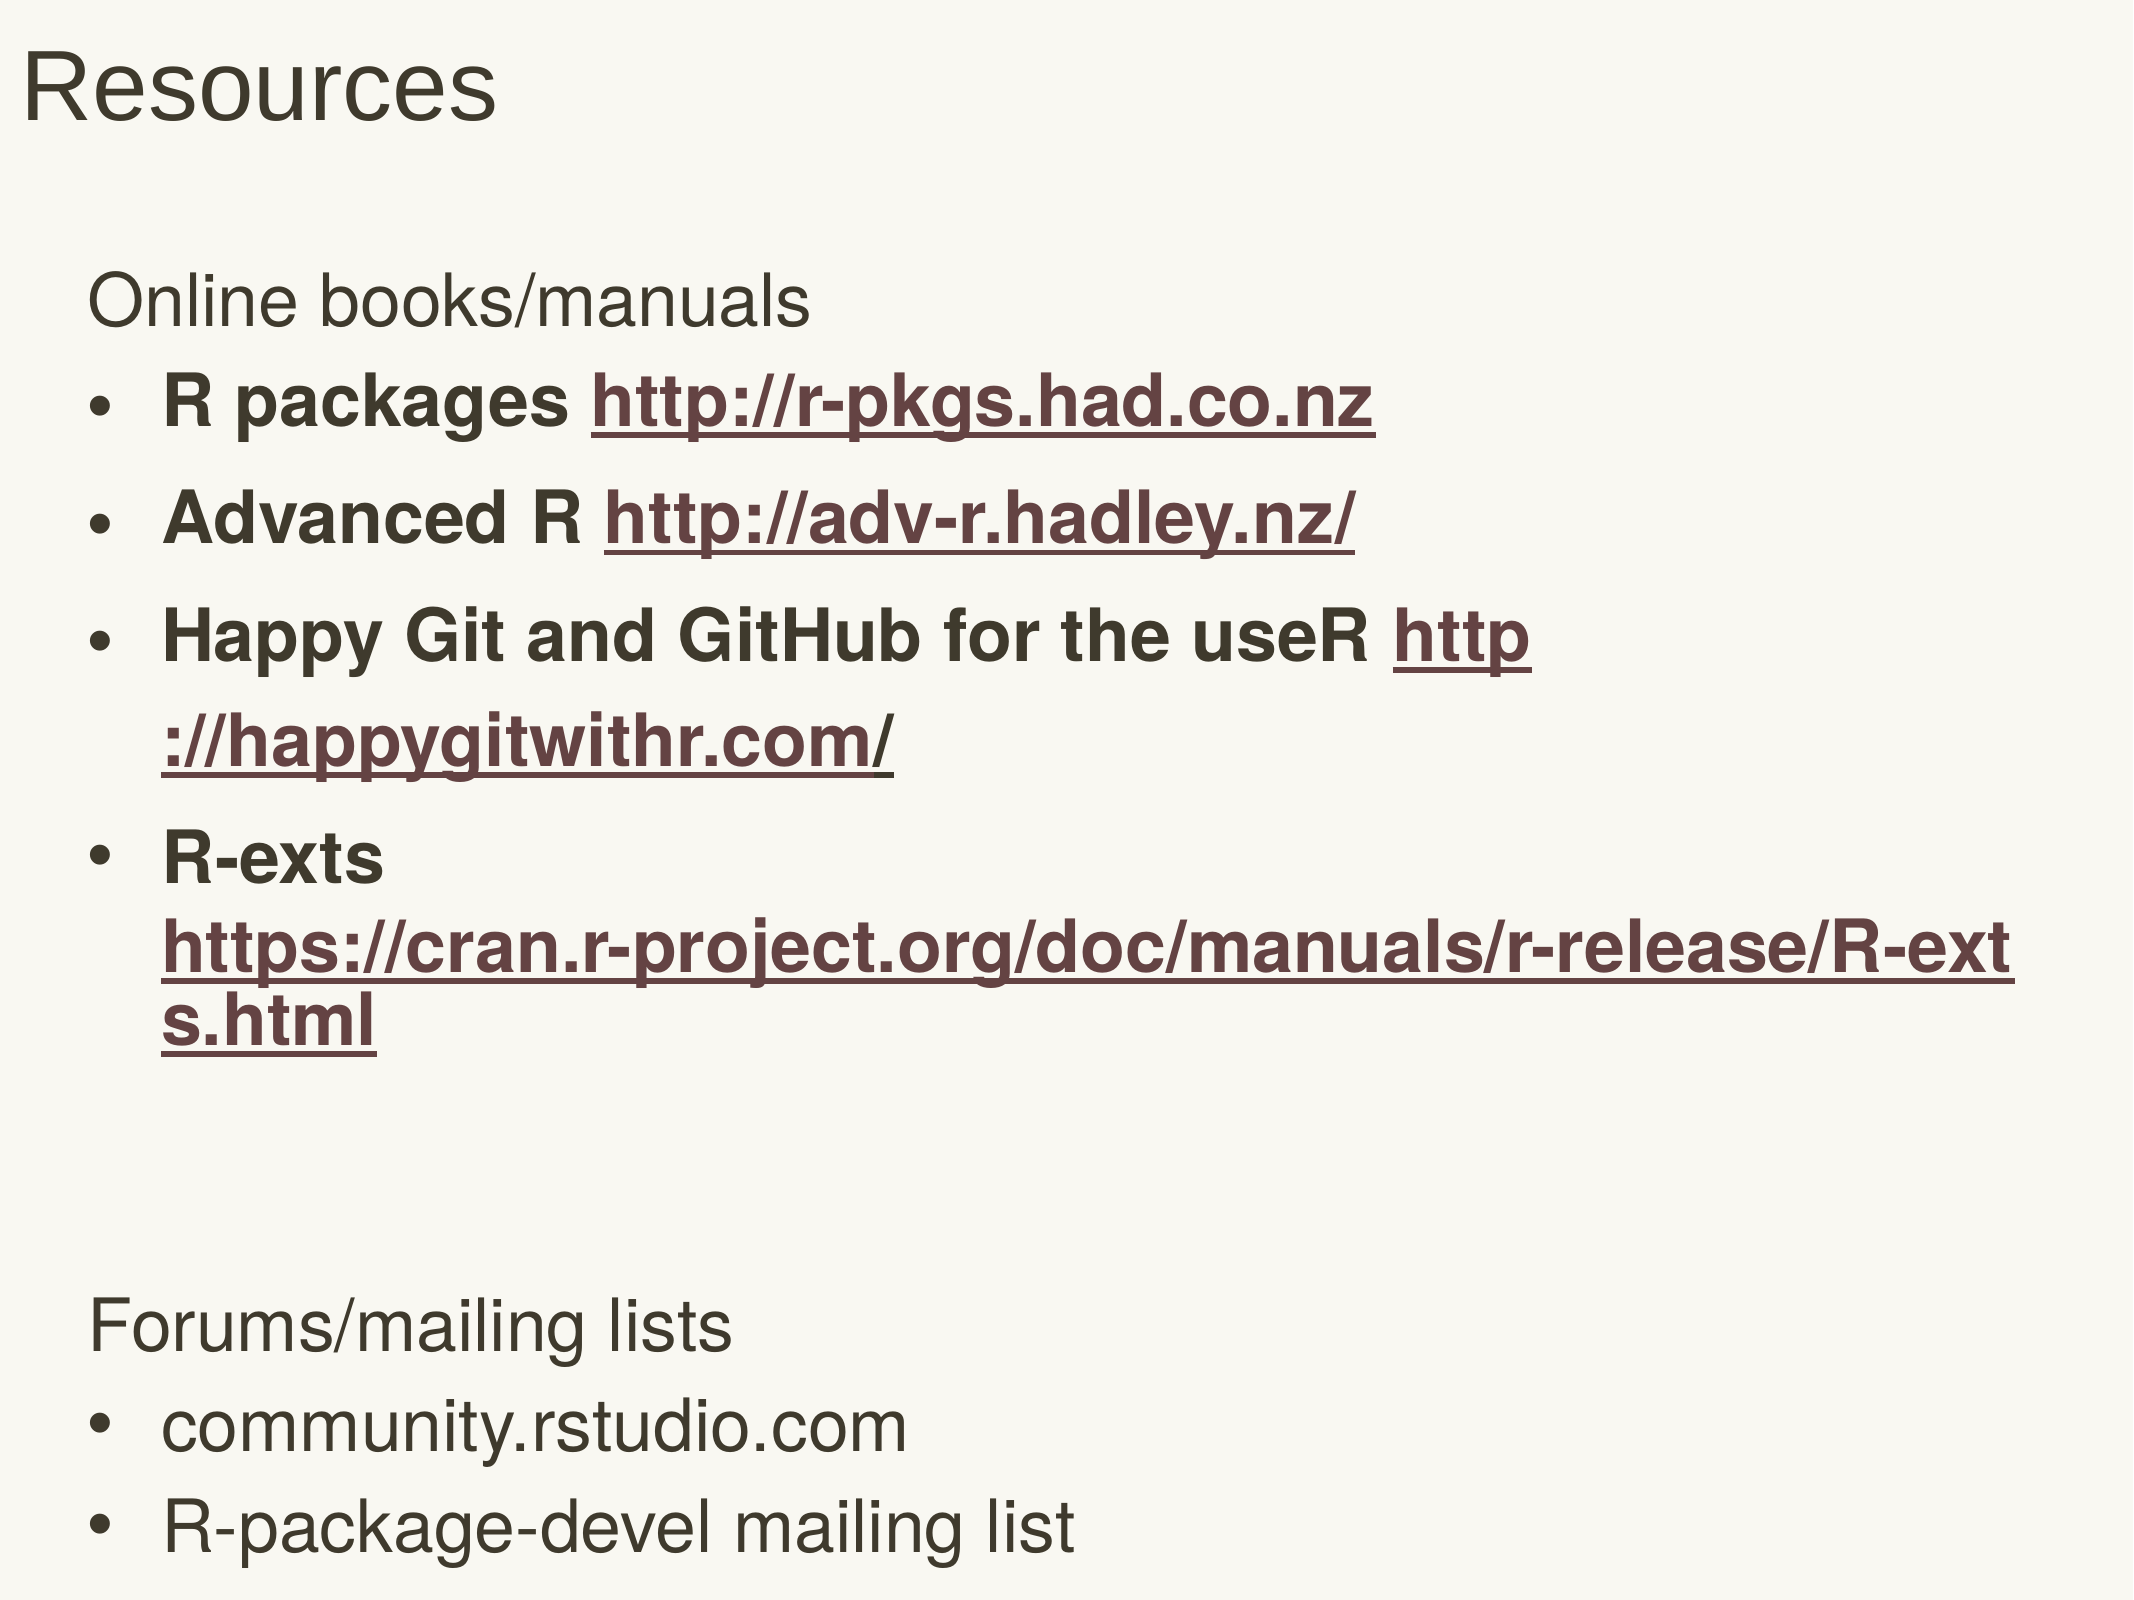

# Resources
Online books/manuals
R packages http://r-pkgs.had.co.nz
Advanced R http://adv-r.hadley.nz/
Happy Git and GitHub for the useR http://happygitwithr.com/
R-exts https://cran.r-project.org/doc/manuals/r-release/R-exts.html

Forums/mailing lists
community.rstudio.com
R-package-devel mailing list